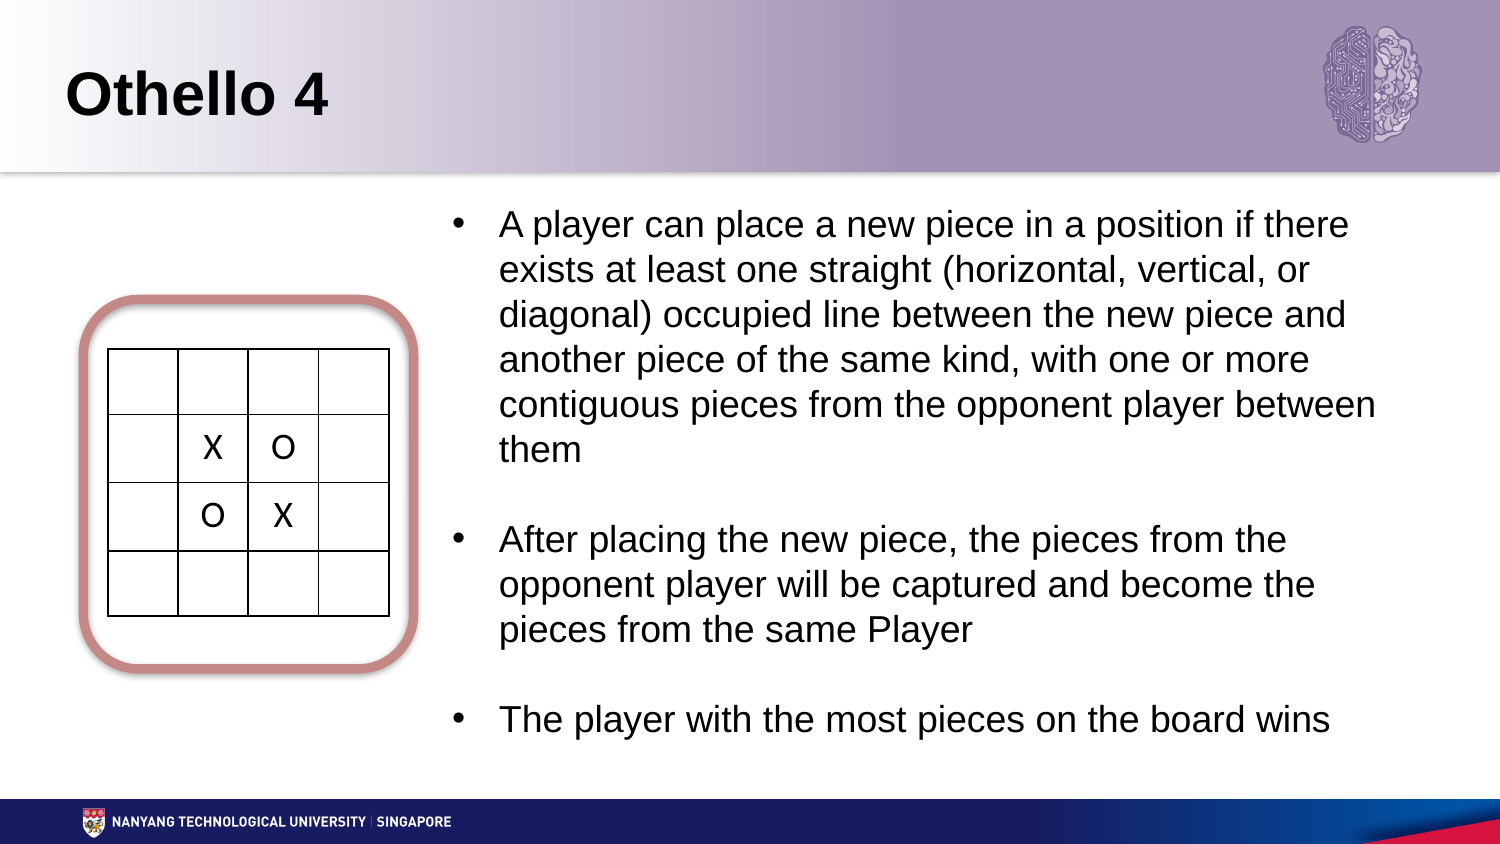

# Othello 4
A player can place a new piece in a position if there exists at least one straight (horizontal, vertical, or diagonal) occupied line between the new piece and another piece of the same kind, with one or more contiguous pieces from the opponent player between them

After placing the new piece, the pieces from the opponent player will be captured and become the pieces from the same Player

The player with the most pieces on the board wins

|  |  |  |  |
| --- | --- | --- | --- |
|  | X | O |  |
|  | O | X |  |
|  |  |  |  |